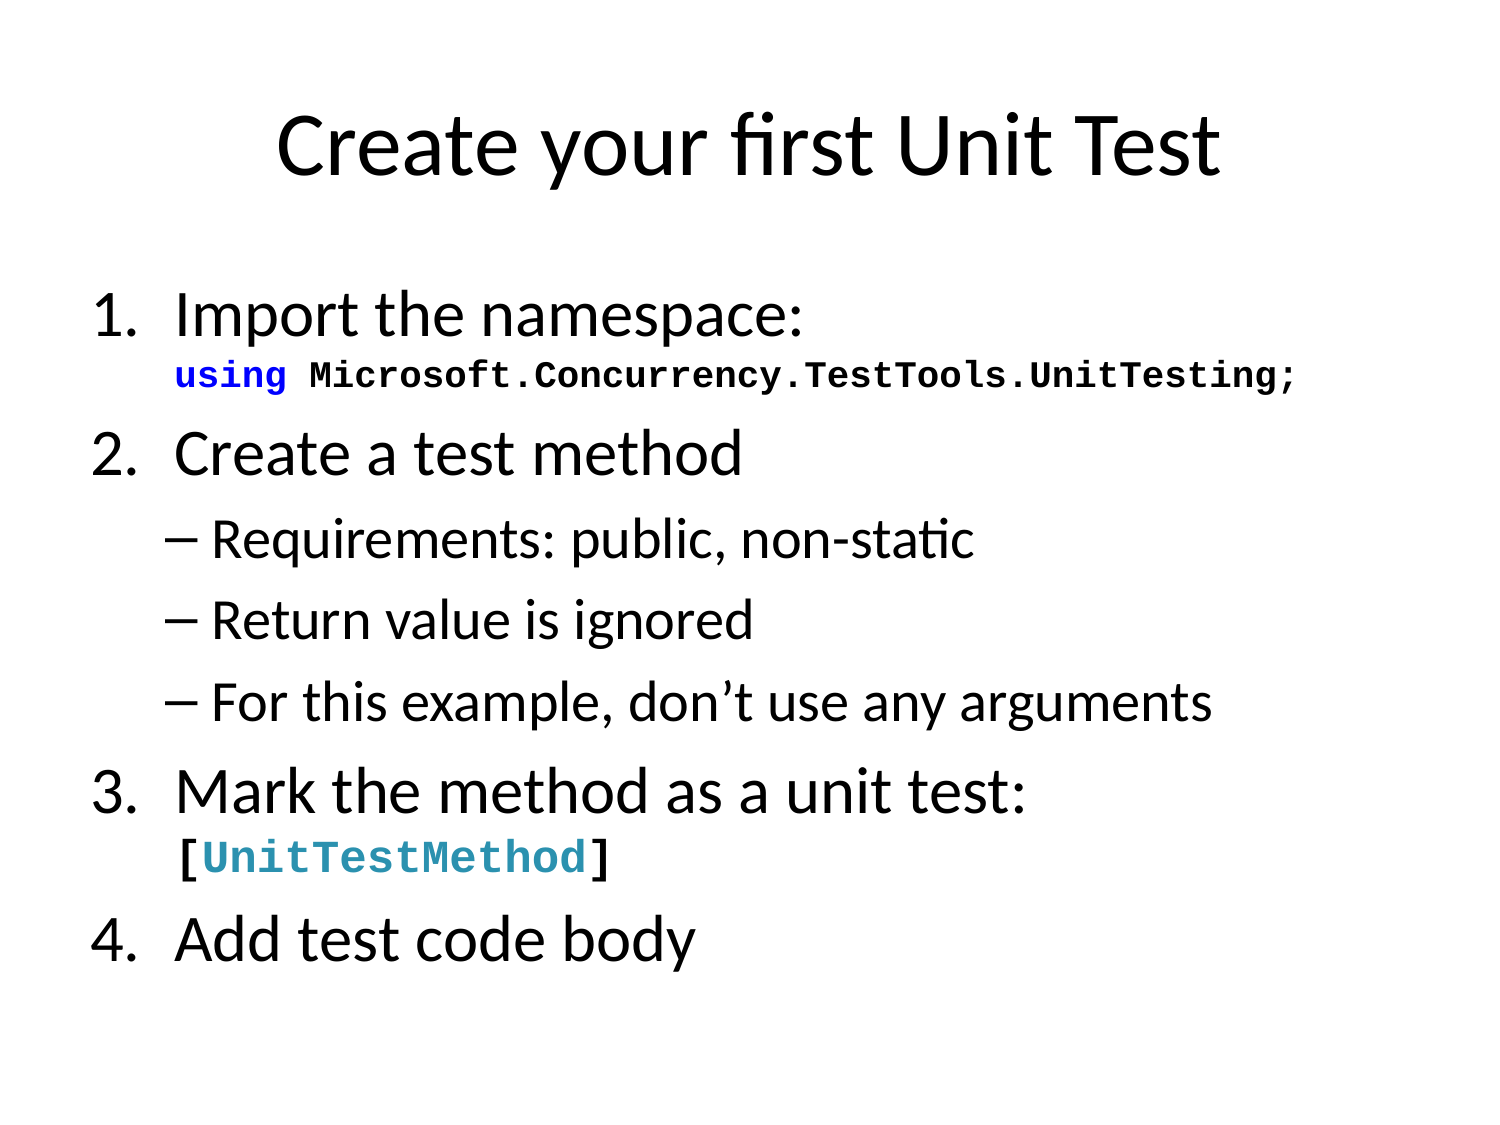

# Create your first Unit Test
Import the namespace:
using Microsoft.Concurrency.TestTools.UnitTesting;
Create a test method
Requirements: public, non-static
Return value is ignored
For this example, don’t use any arguments
Mark the method as a unit test:
[UnitTestMethod]
Add test code body